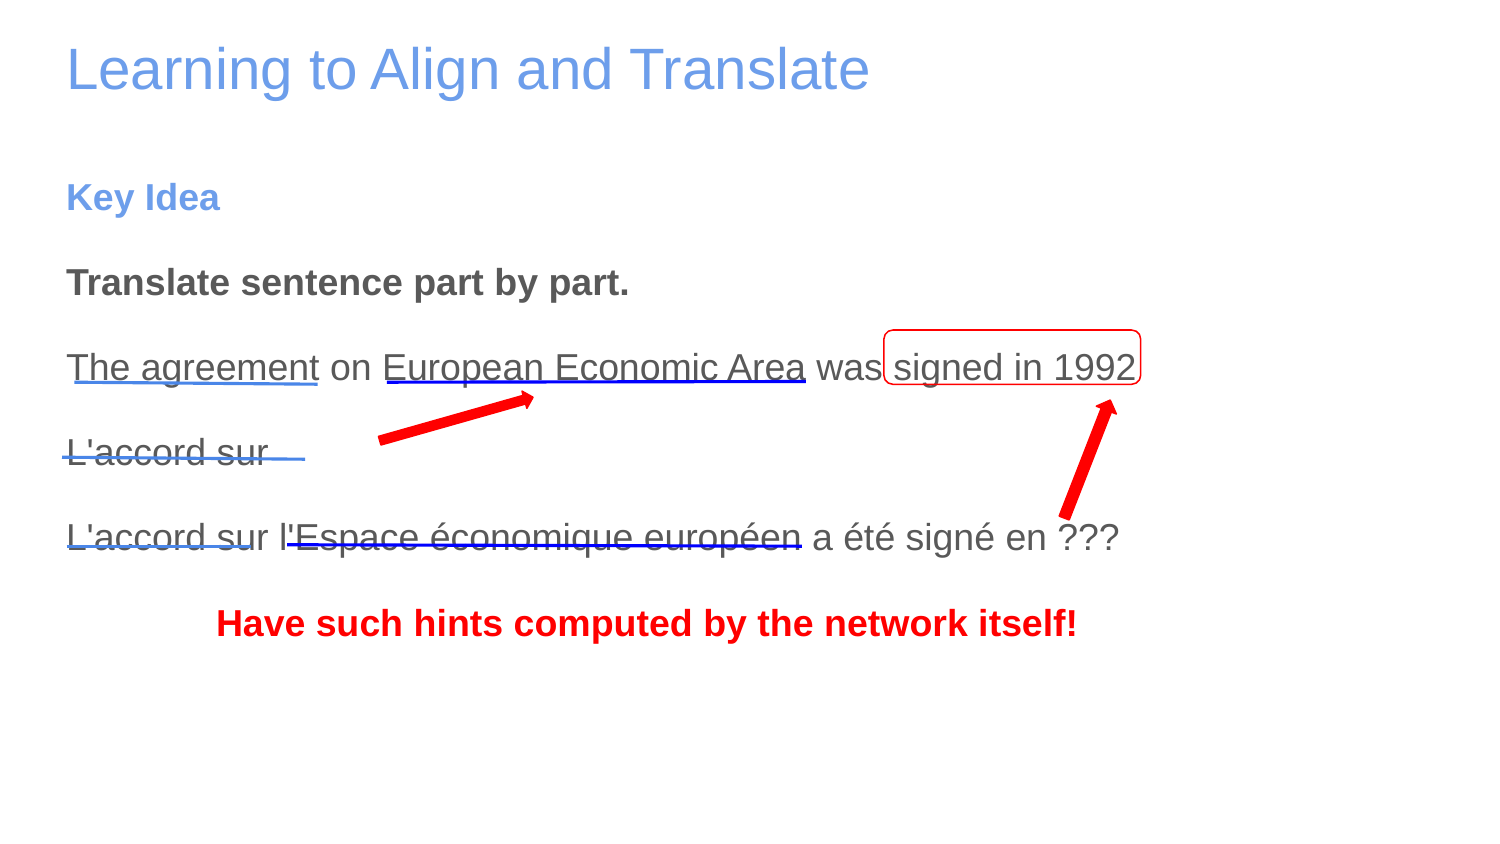

# Learning to Align and Translate
Key Idea
Translate sentence part by part.
The agreement on European Economic Area was signed in 1992
L'accord sur
L'accord sur l'Espace économique européen a été signé en ???
	Have such hints computed by the network itself!